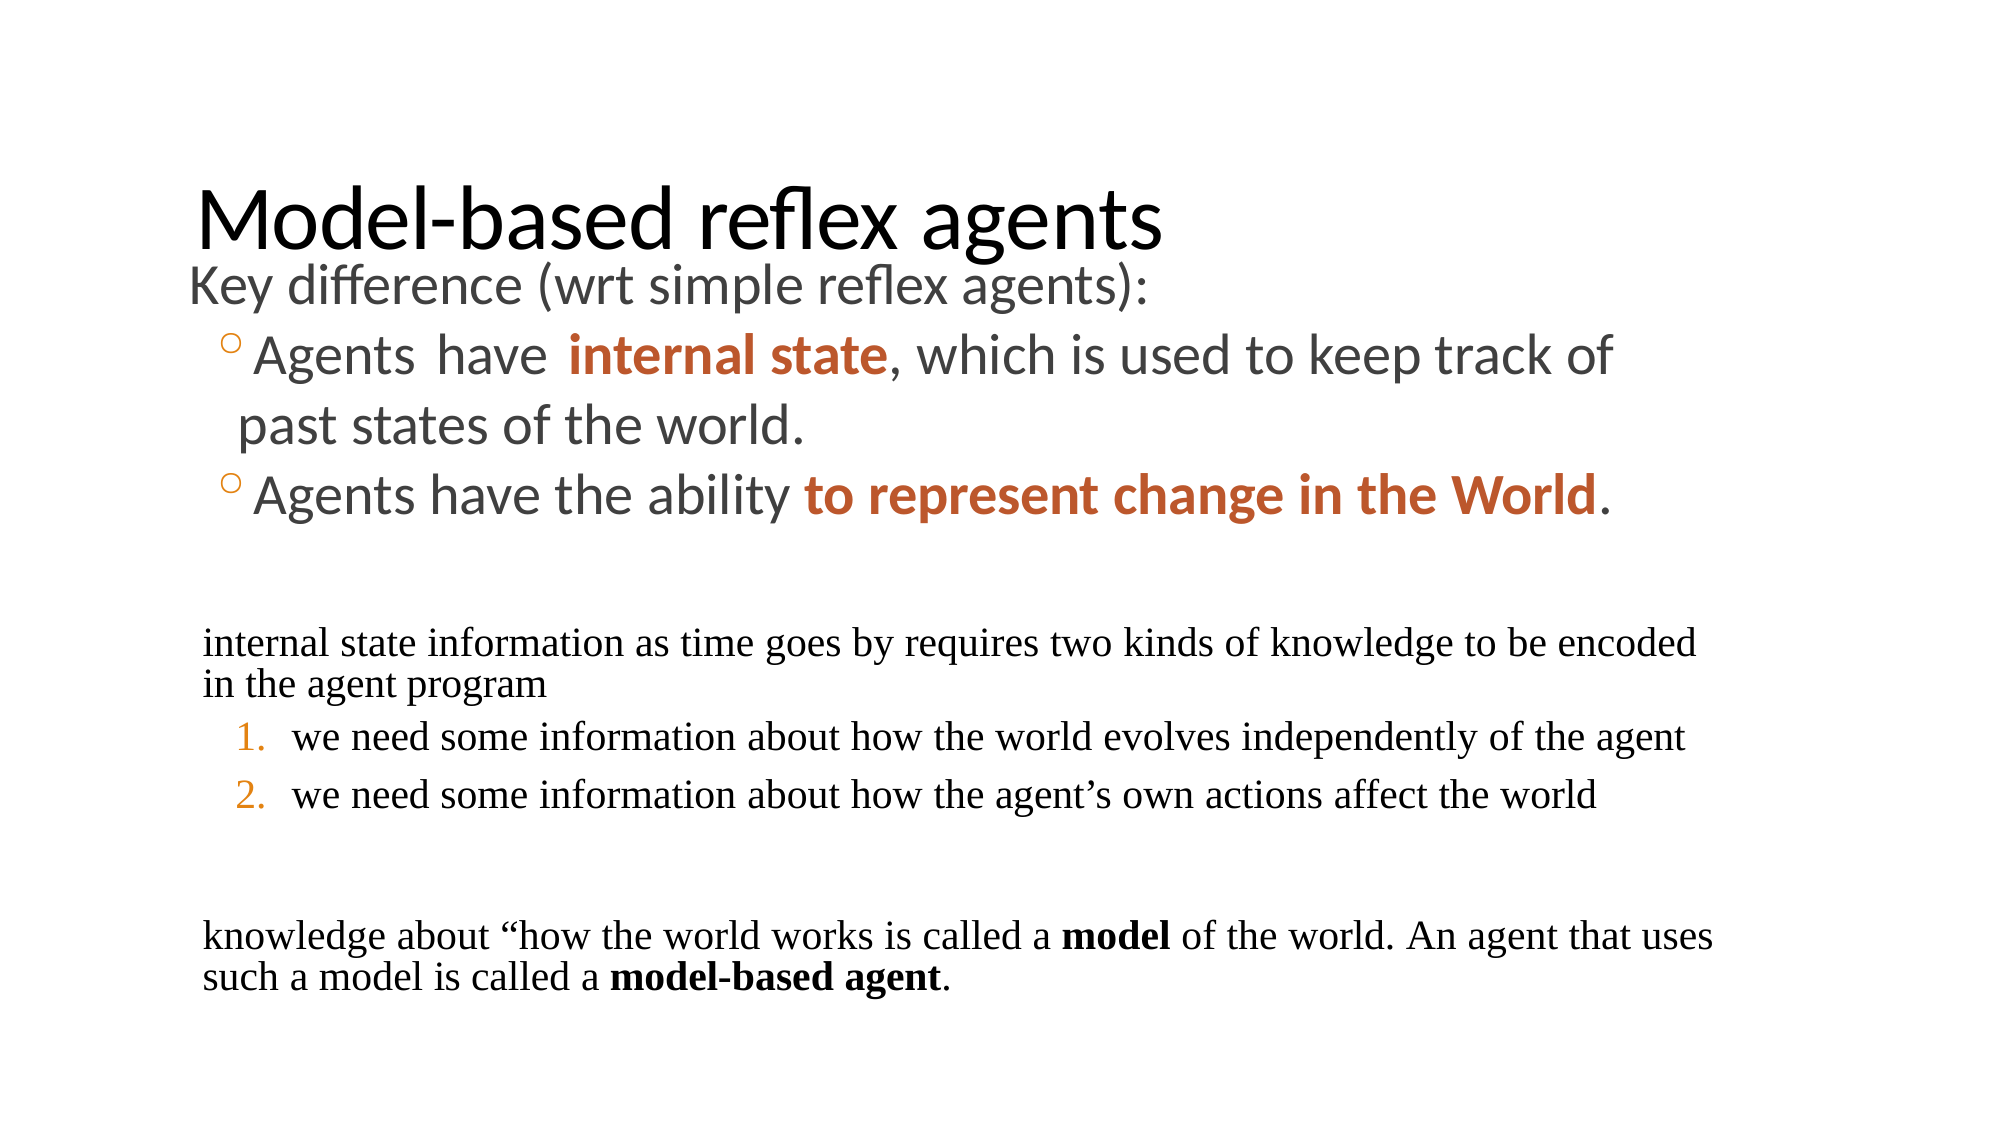

# Model-based reflex agents
Key difference (wrt simple reflex agents):
Agents have internal state, which is used to keep track of past states of the world.
Agents have the ability to represent change in the World.
internal state information as time goes by requires two kinds of knowledge to be encoded in the agent program
we need some information about how the world evolves independently of the agent
we need some information about how the agent’s own actions affect the world

knowledge about “how the world works is called a model of the world. An agent that uses such a model is called a model-based agent.